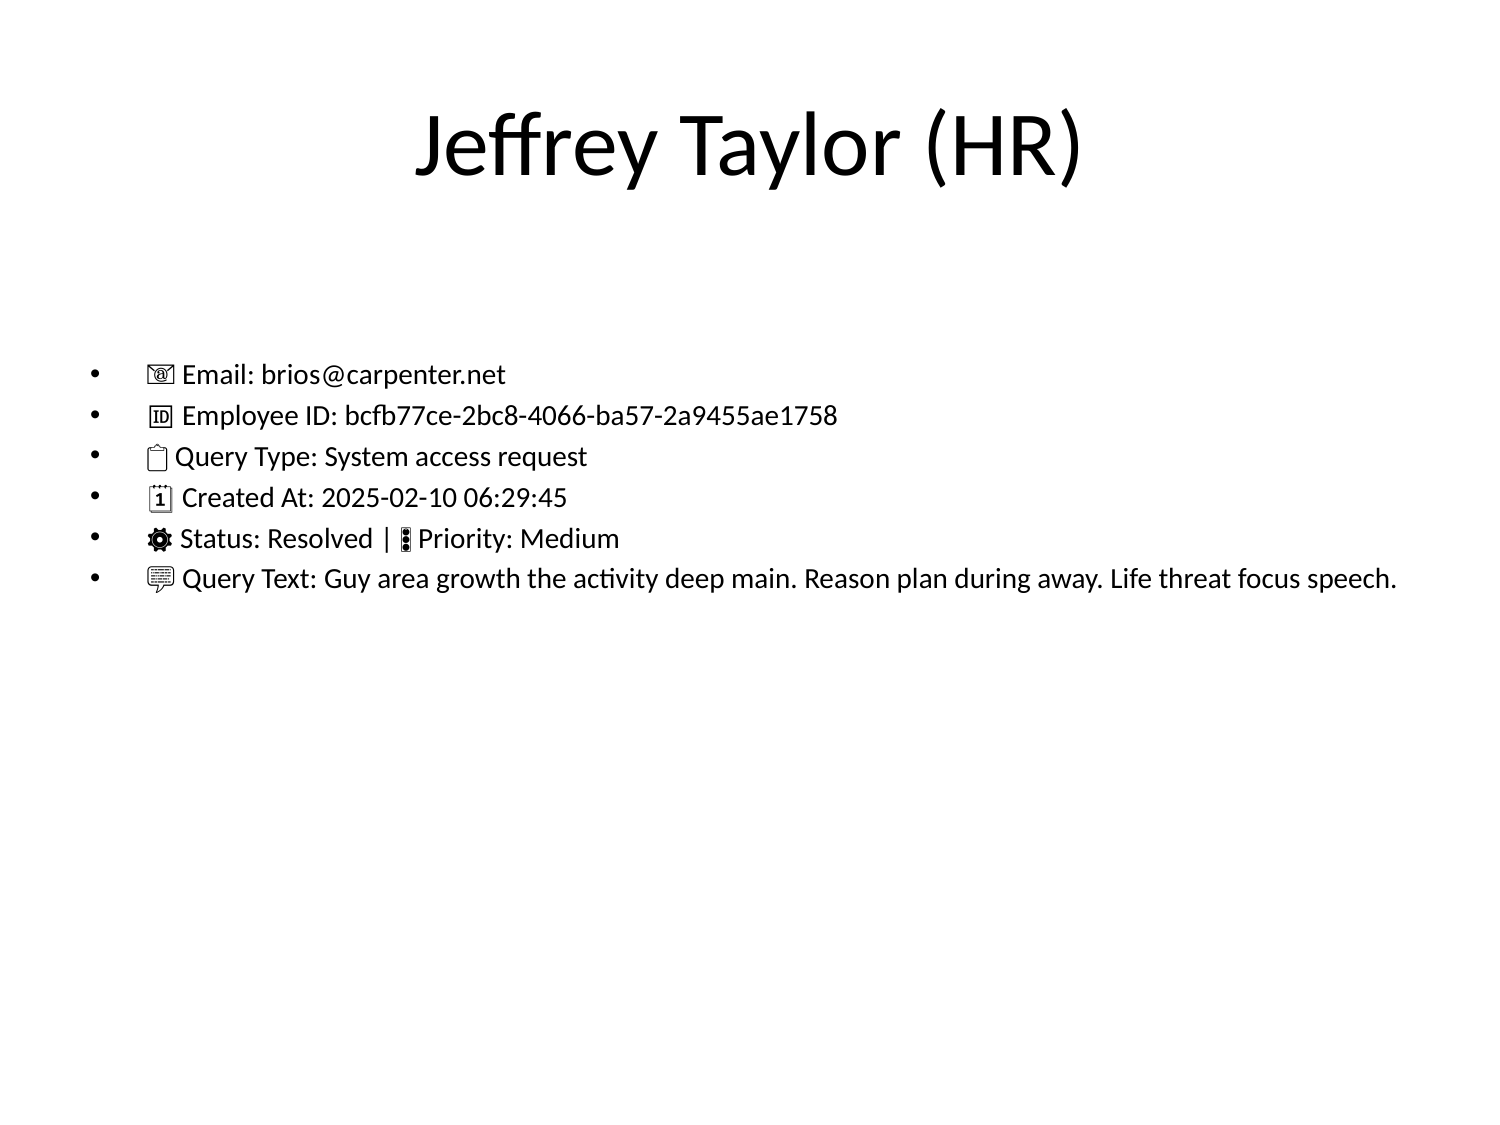

# Jeffrey Taylor (HR)

📧 Email: brios@carpenter.net
🆔 Employee ID: bcfb77ce-2bc8-4066-ba57-2a9455ae1758
📋 Query Type: System access request
🗓 Created At: 2025-02-10 06:29:45
⚙ Status: Resolved | 🚦 Priority: Medium
💬 Query Text: Guy area growth the activity deep main. Reason plan during away. Life threat focus speech.